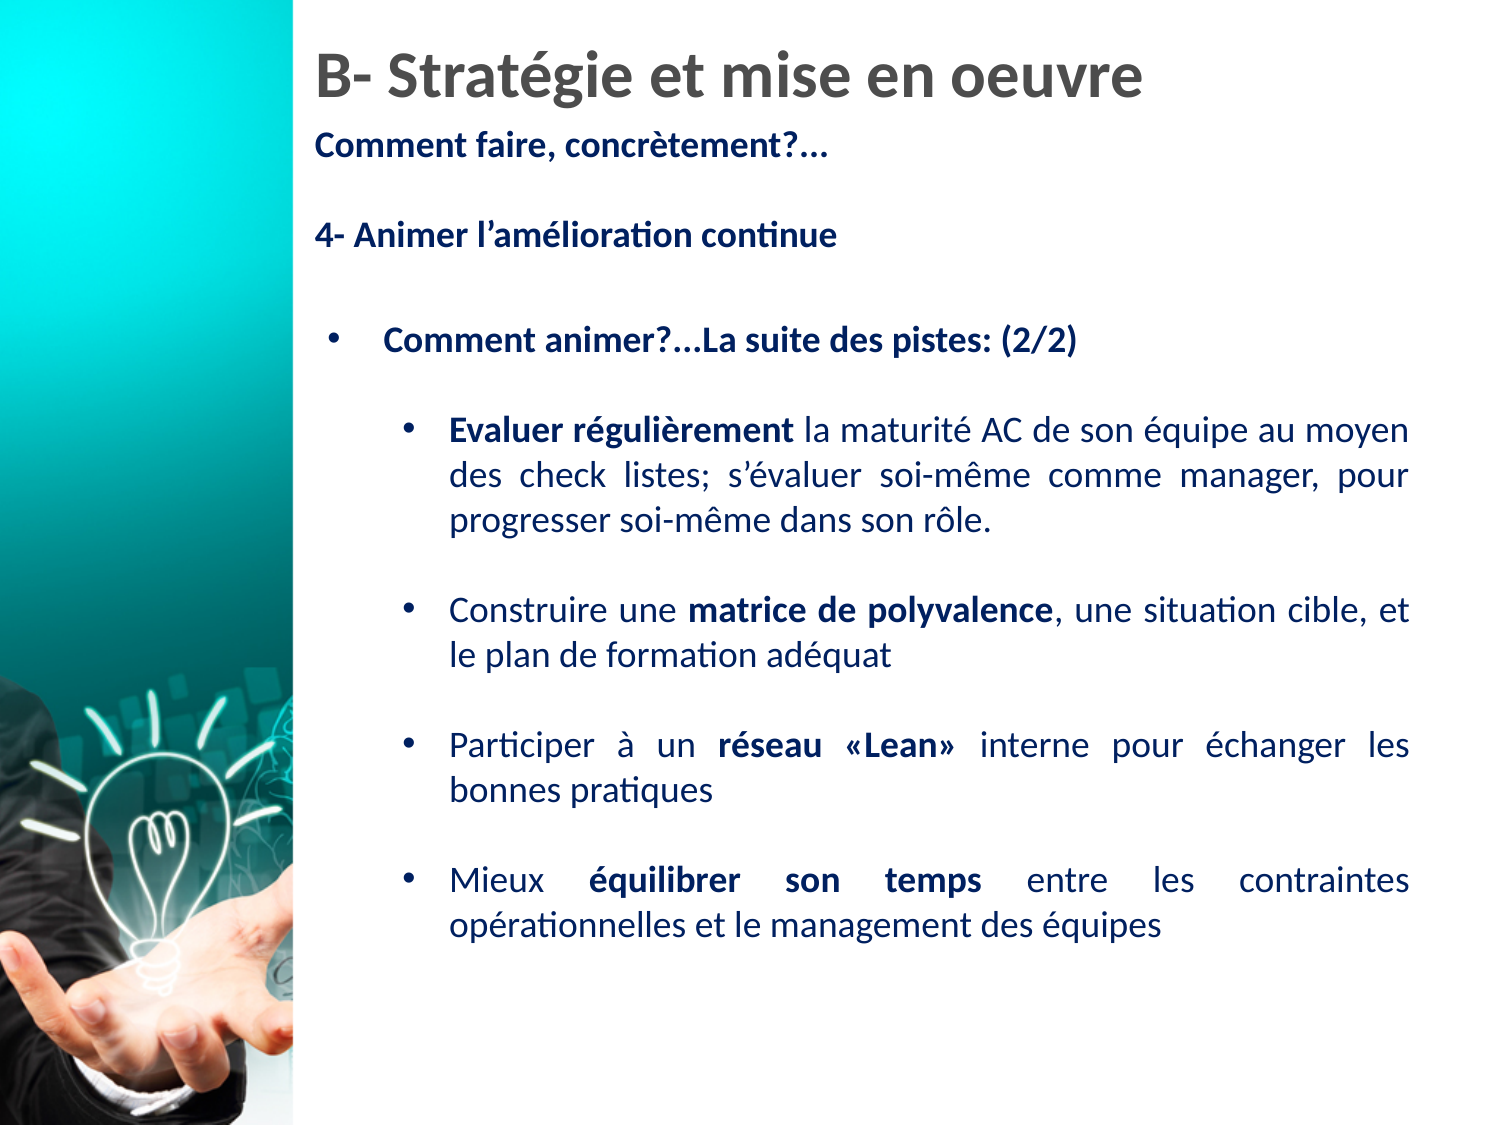

# B- Stratégie et mise en oeuvre
Comment faire, concrètement?...

4- Animer l’amélioration continue

Comment animer?...La suite des pistes: (2/2)

Evaluer régulièrement la maturité AC de son équipe au moyen des check listes; s’évaluer soi-même comme manager, pour progresser soi-même dans son rôle.

Construire une matrice de polyvalence, une situation cible, et le plan de formation adéquat

Participer à un réseau «Lean» interne pour échanger les bonnes pratiques

Mieux équilibrer son temps entre les contraintes opérationnelles et le management des équipes